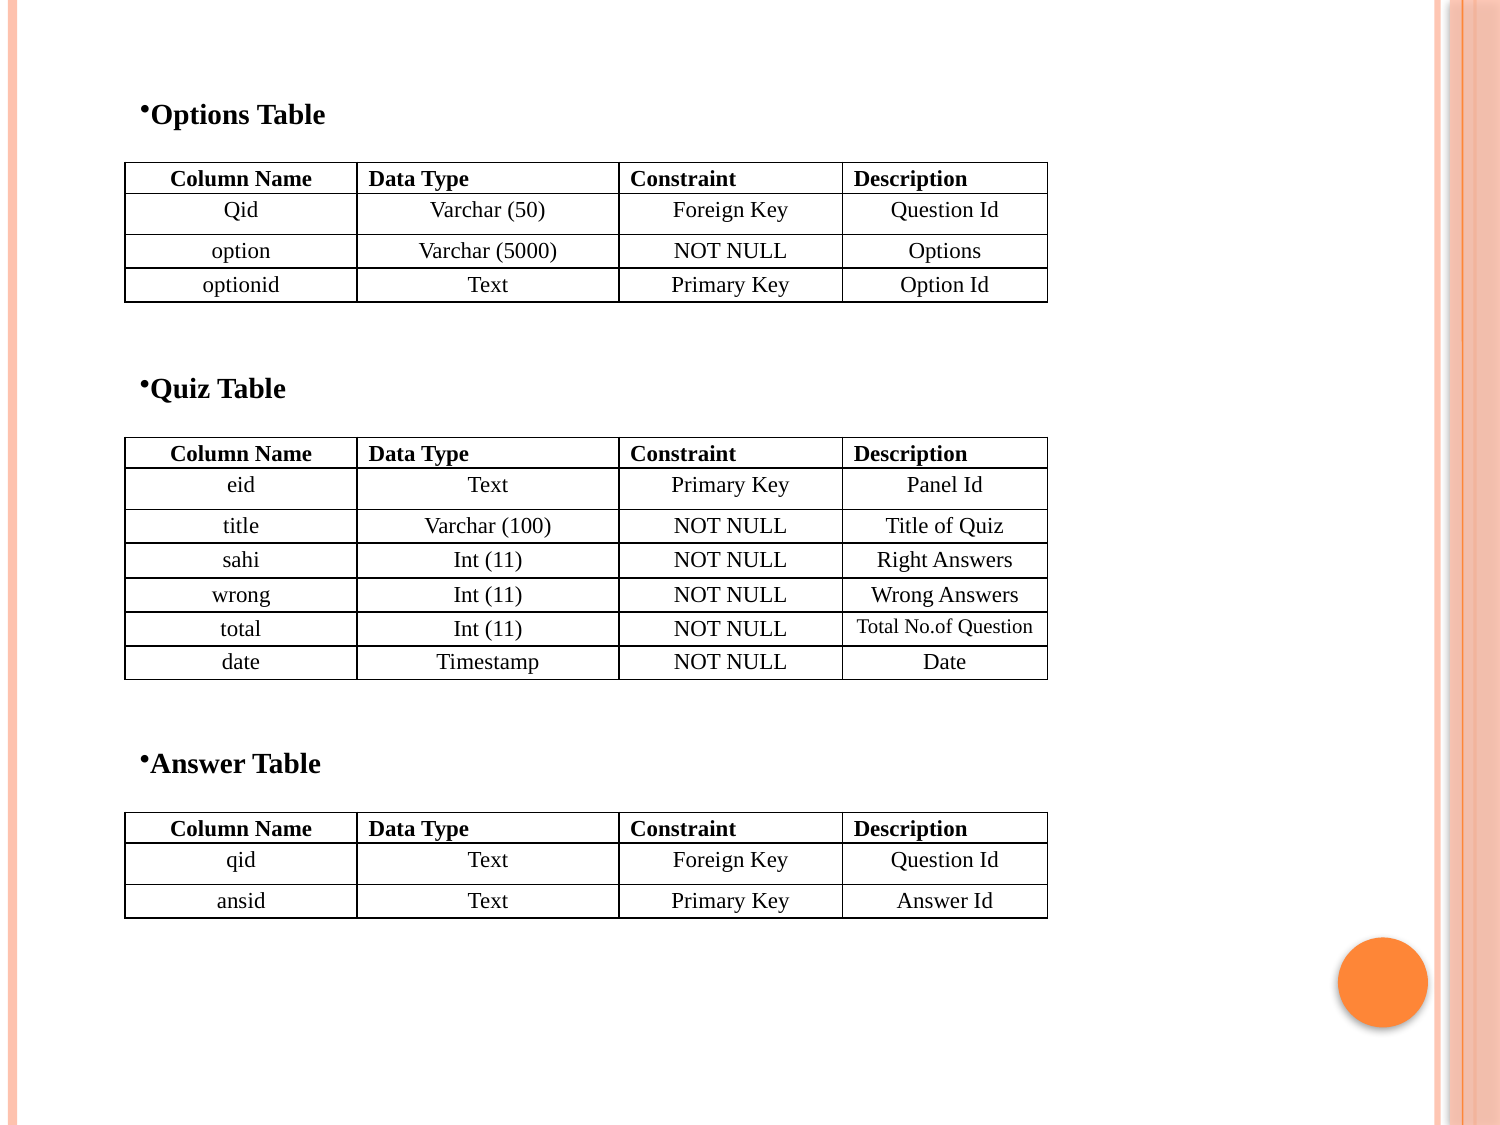

Options Table

| Column Name | Data Type | Constraint | Description |
| --- | --- | --- | --- |
| Qid | Varchar (50) | Foreign Key | Question Id |
| option | Varchar (5000) | NOT NULL | Options |
| optionid | Text | Primary Key | Option Id |

Quiz Table
| Column Name | Data Type | Constraint | Description |
| --- | --- | --- | --- |
| eid | Text | Primary Key | Panel Id |
| title | Varchar (100) | NOT NULL | Title of Quiz |
| sahi | Int (11) | NOT NULL | Right Answers |
| wrong | Int (11) | NOT NULL | Wrong Answers |
| total | Int (11) | NOT NULL | Total No.of Question |
| date | Timestamp | NOT NULL | Date |
Answer Table
| Column Name | Data Type | Constraint | Description |
| --- | --- | --- | --- |
| qid | Text | Foreign Key | Question Id |
| ansid | Text | Primary Key | Answer Id |